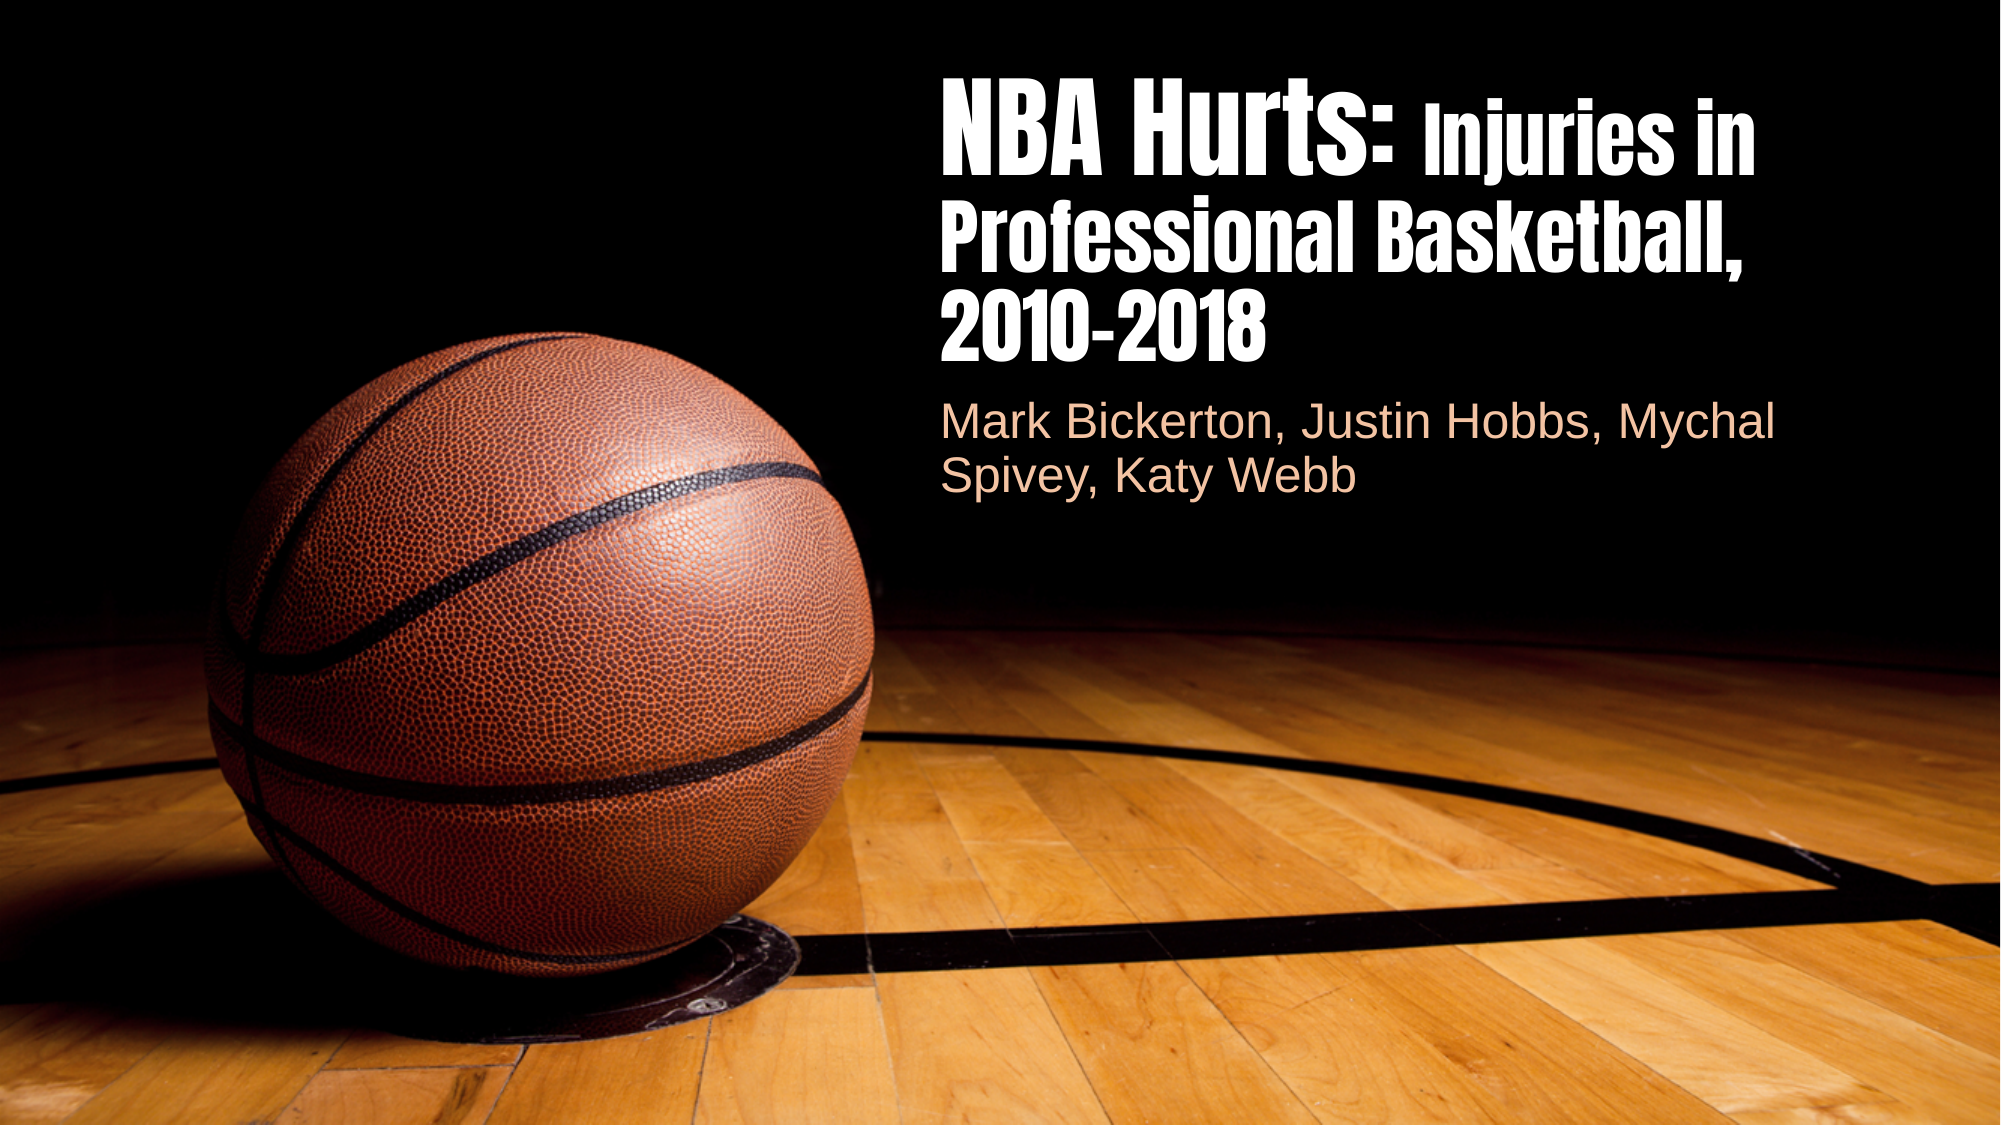

# NBA Hurts: Injuries in Professional Basketball, 2010-2018
Mark Bickerton, Justin Hobbs, Mychal Spivey, Katy Webb